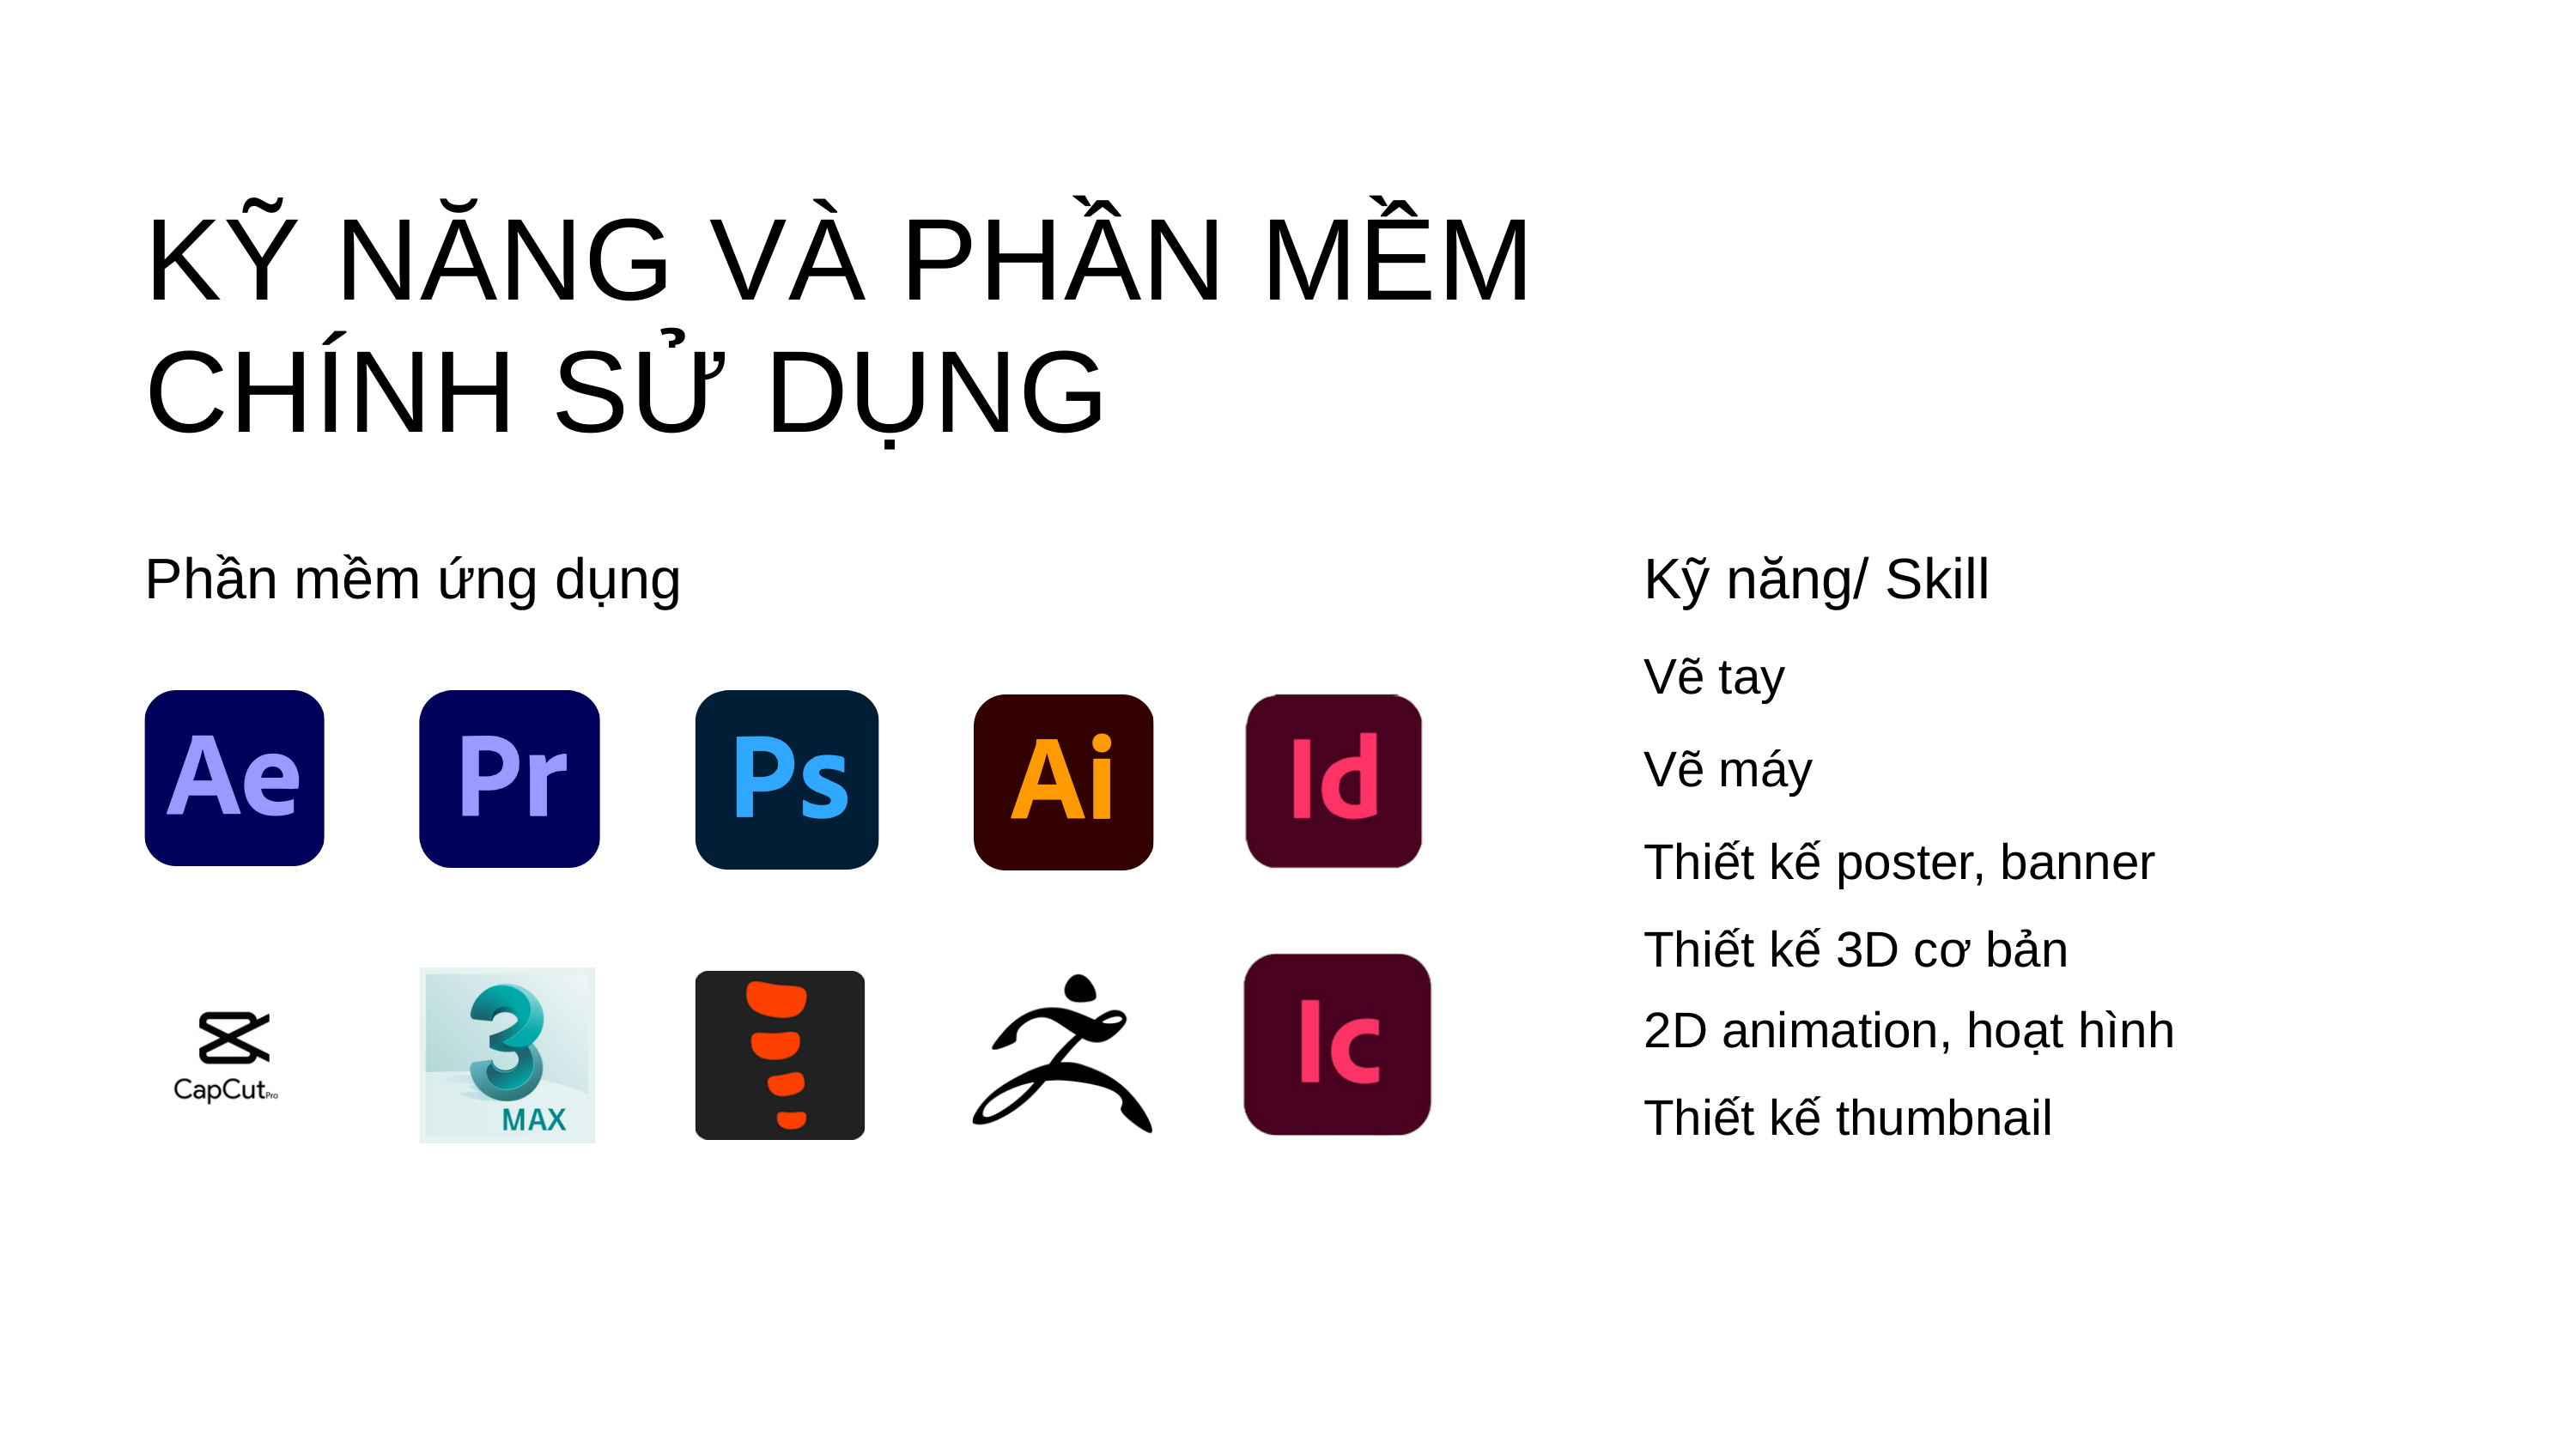

KỸ NĂNG VÀ PHẦN MỀM CHÍNH SỬ DỤNG
Phần mềm ứng dụng
Kỹ năng/ Skill
Vẽ tay

Vẽ máy
Thiết kế poster, banner
Thiết kế 3D cơ bản

2D animation, hoạt hình
Thiết kế thumbnail